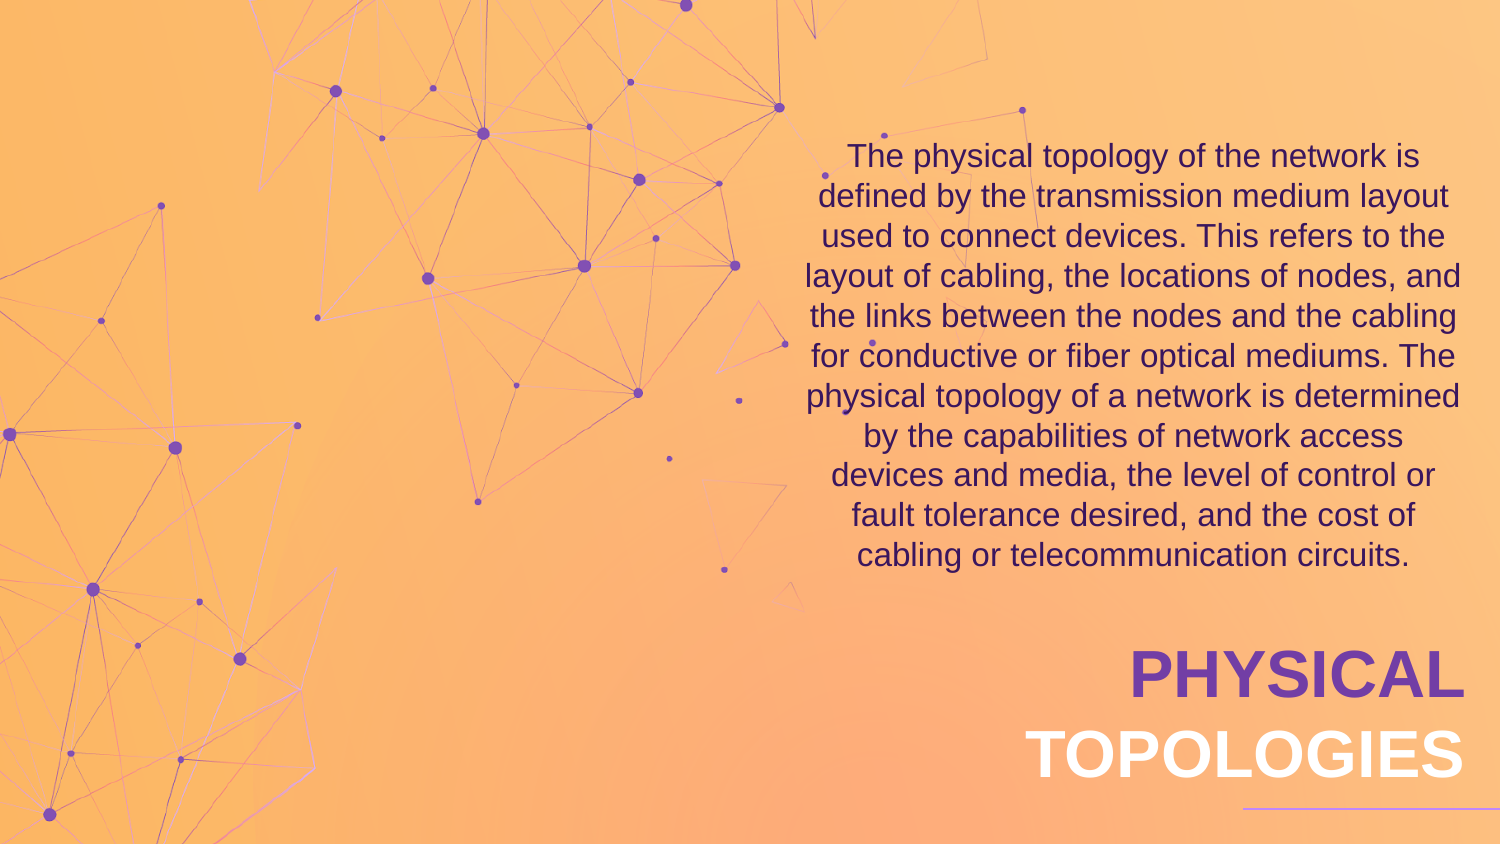

The physical topology of the network is defined by the transmission medium layout used to connect devices. This refers to the layout of cabling, the locations of nodes, and the links between the nodes and the cabling for conductive or fiber optical mediums. The physical topology of a network is determined by the capabilities of network access devices and media, the level of control or fault tolerance desired, and the cost of cabling or telecommunication circuits.
# PHYSICAL TOPOLOGIES